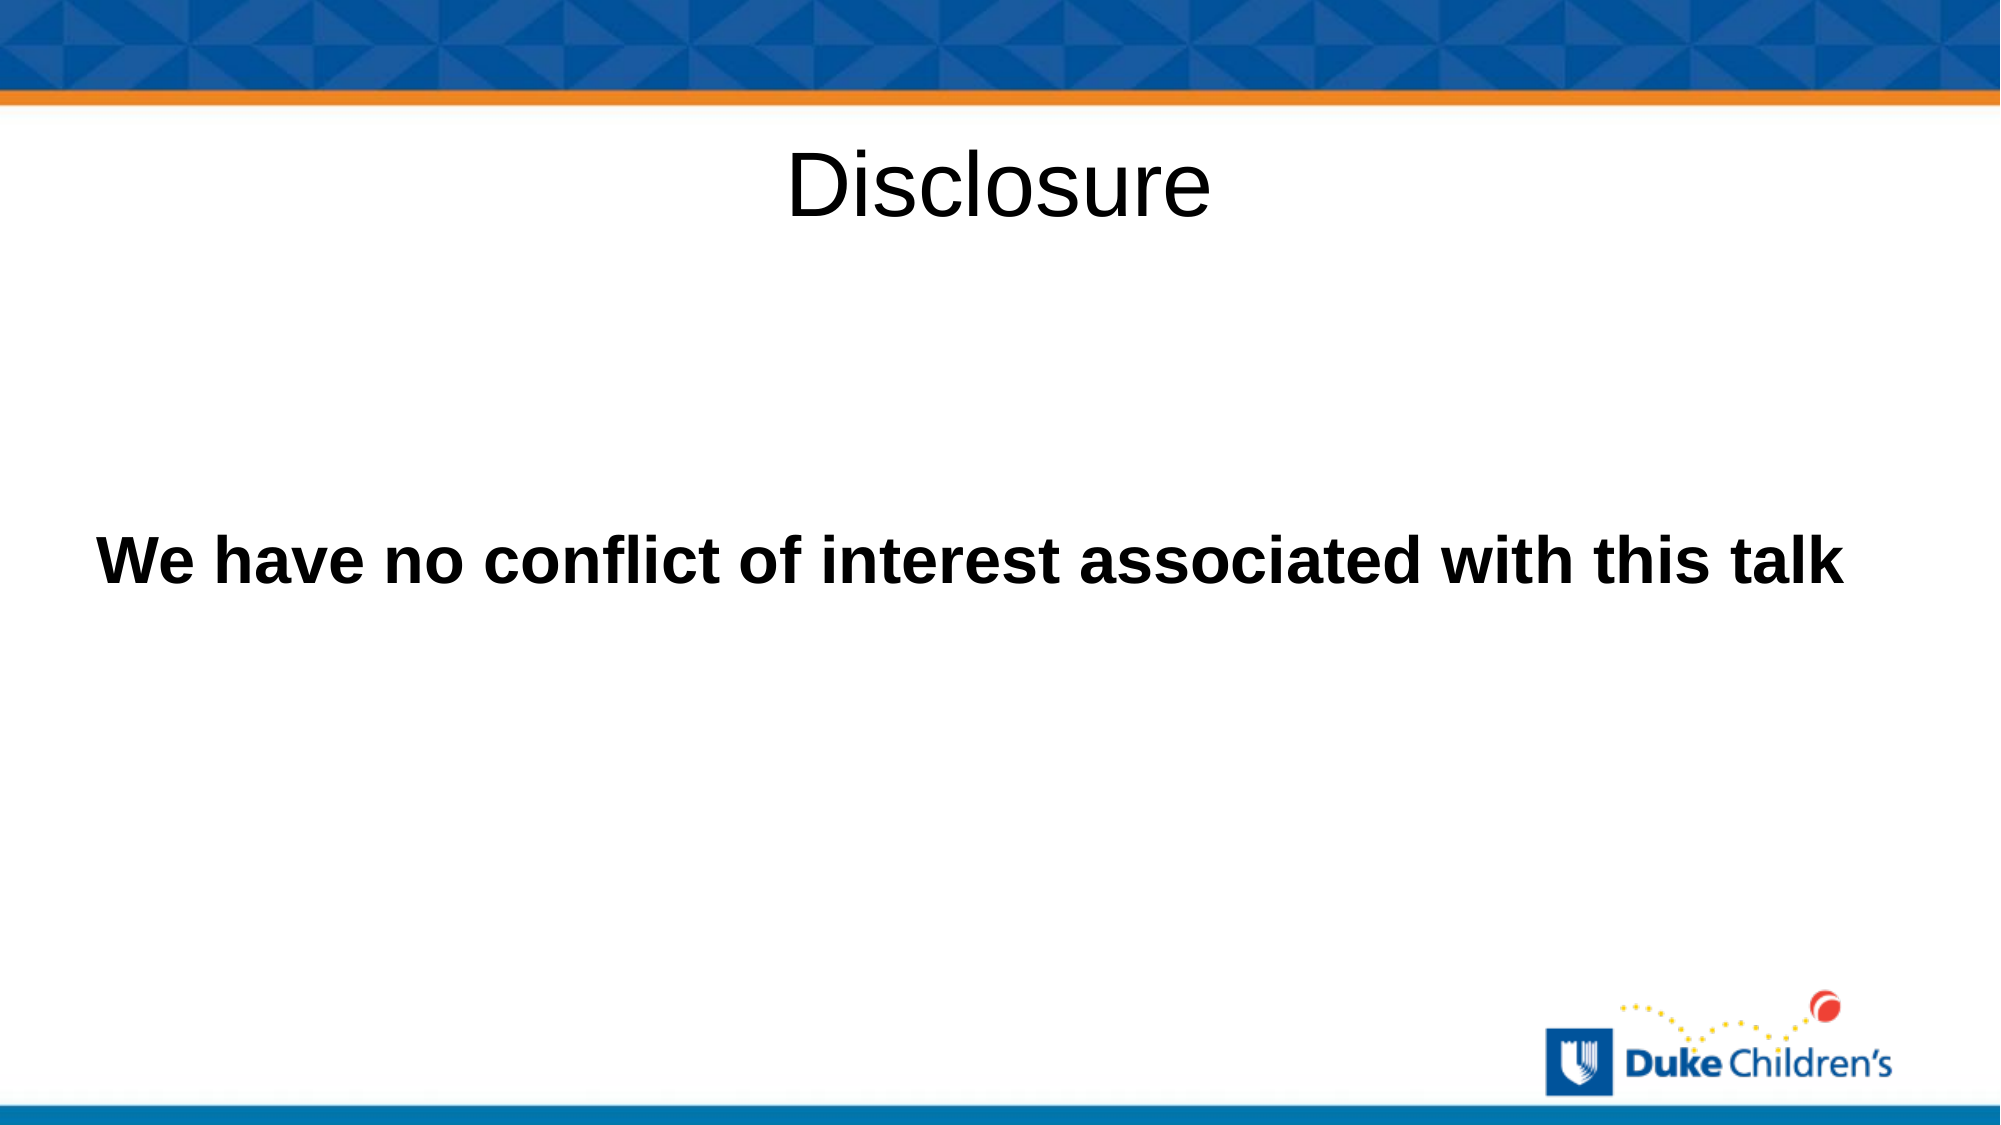

# Disclosure

   We have no conflict of interest associated with this talk